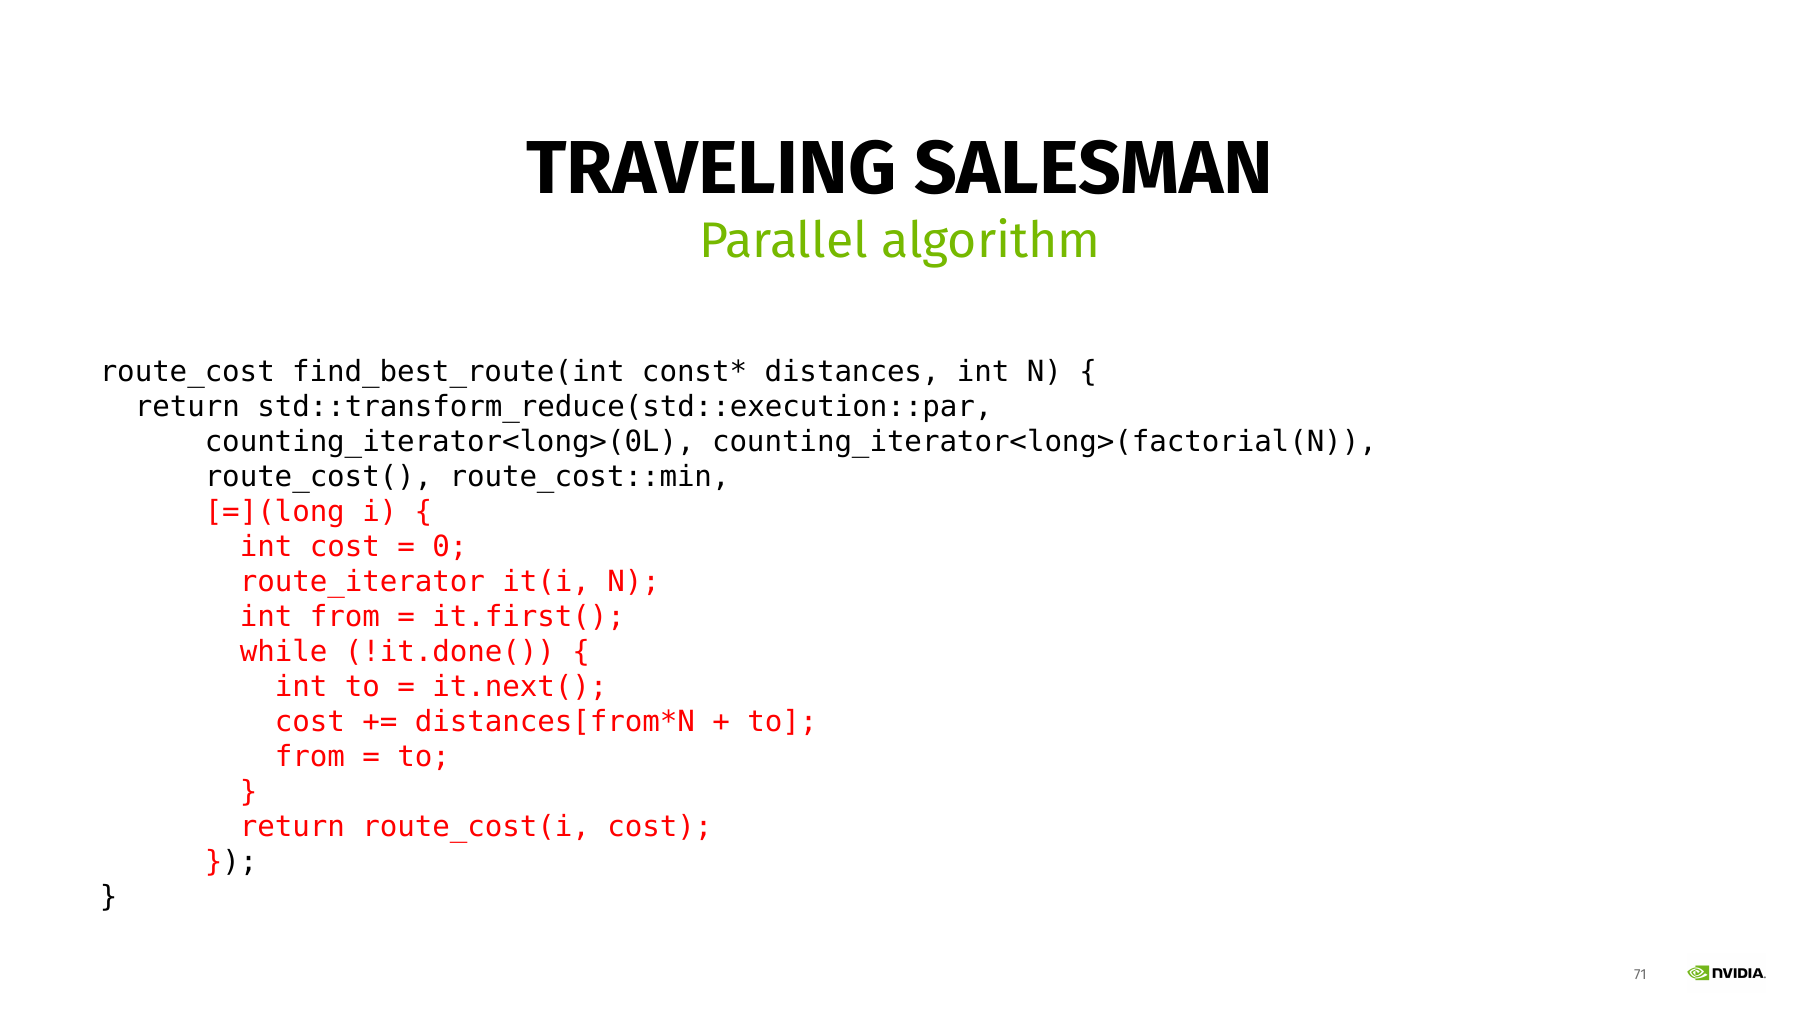

# Traveling Salesman
Parallel algorithm
route_cost find_best_route(int const* distances, int N) {
  return std::transform_reduce(std::execution::par,
      counting_iterator<long>(0L), counting_iterator<long>(factorial(N)),
      route_cost(), route_cost::min,
      [=](long i) {
        int cost = 0;
        route_iterator it(i, N);
        int from = it.first();
        while (!it.done()) {
          int to = it.next();
          cost += distances[from*N + to];
          from = to;
        }
        return route_cost(i, cost);
      });
}